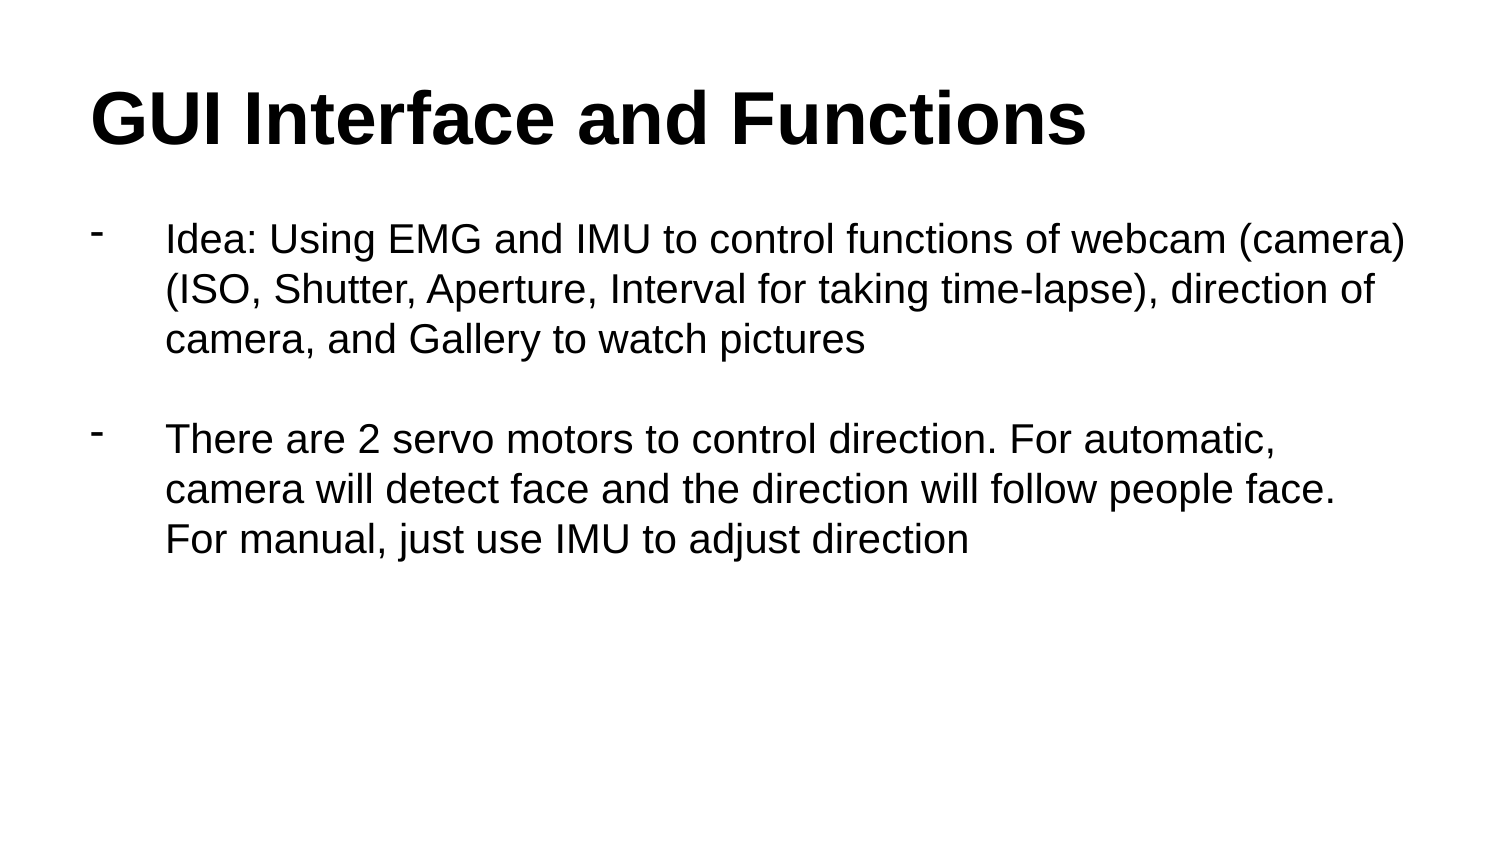

# GUI Interface and Functions
Idea: Using EMG and IMU to control functions of webcam (camera) (ISO, Shutter, Aperture, Interval for taking time-lapse), direction of camera, and Gallery to watch pictures

There are 2 servo motors to control direction. For automatic, camera will detect face and the direction will follow people face. For manual, just use IMU to adjust direction